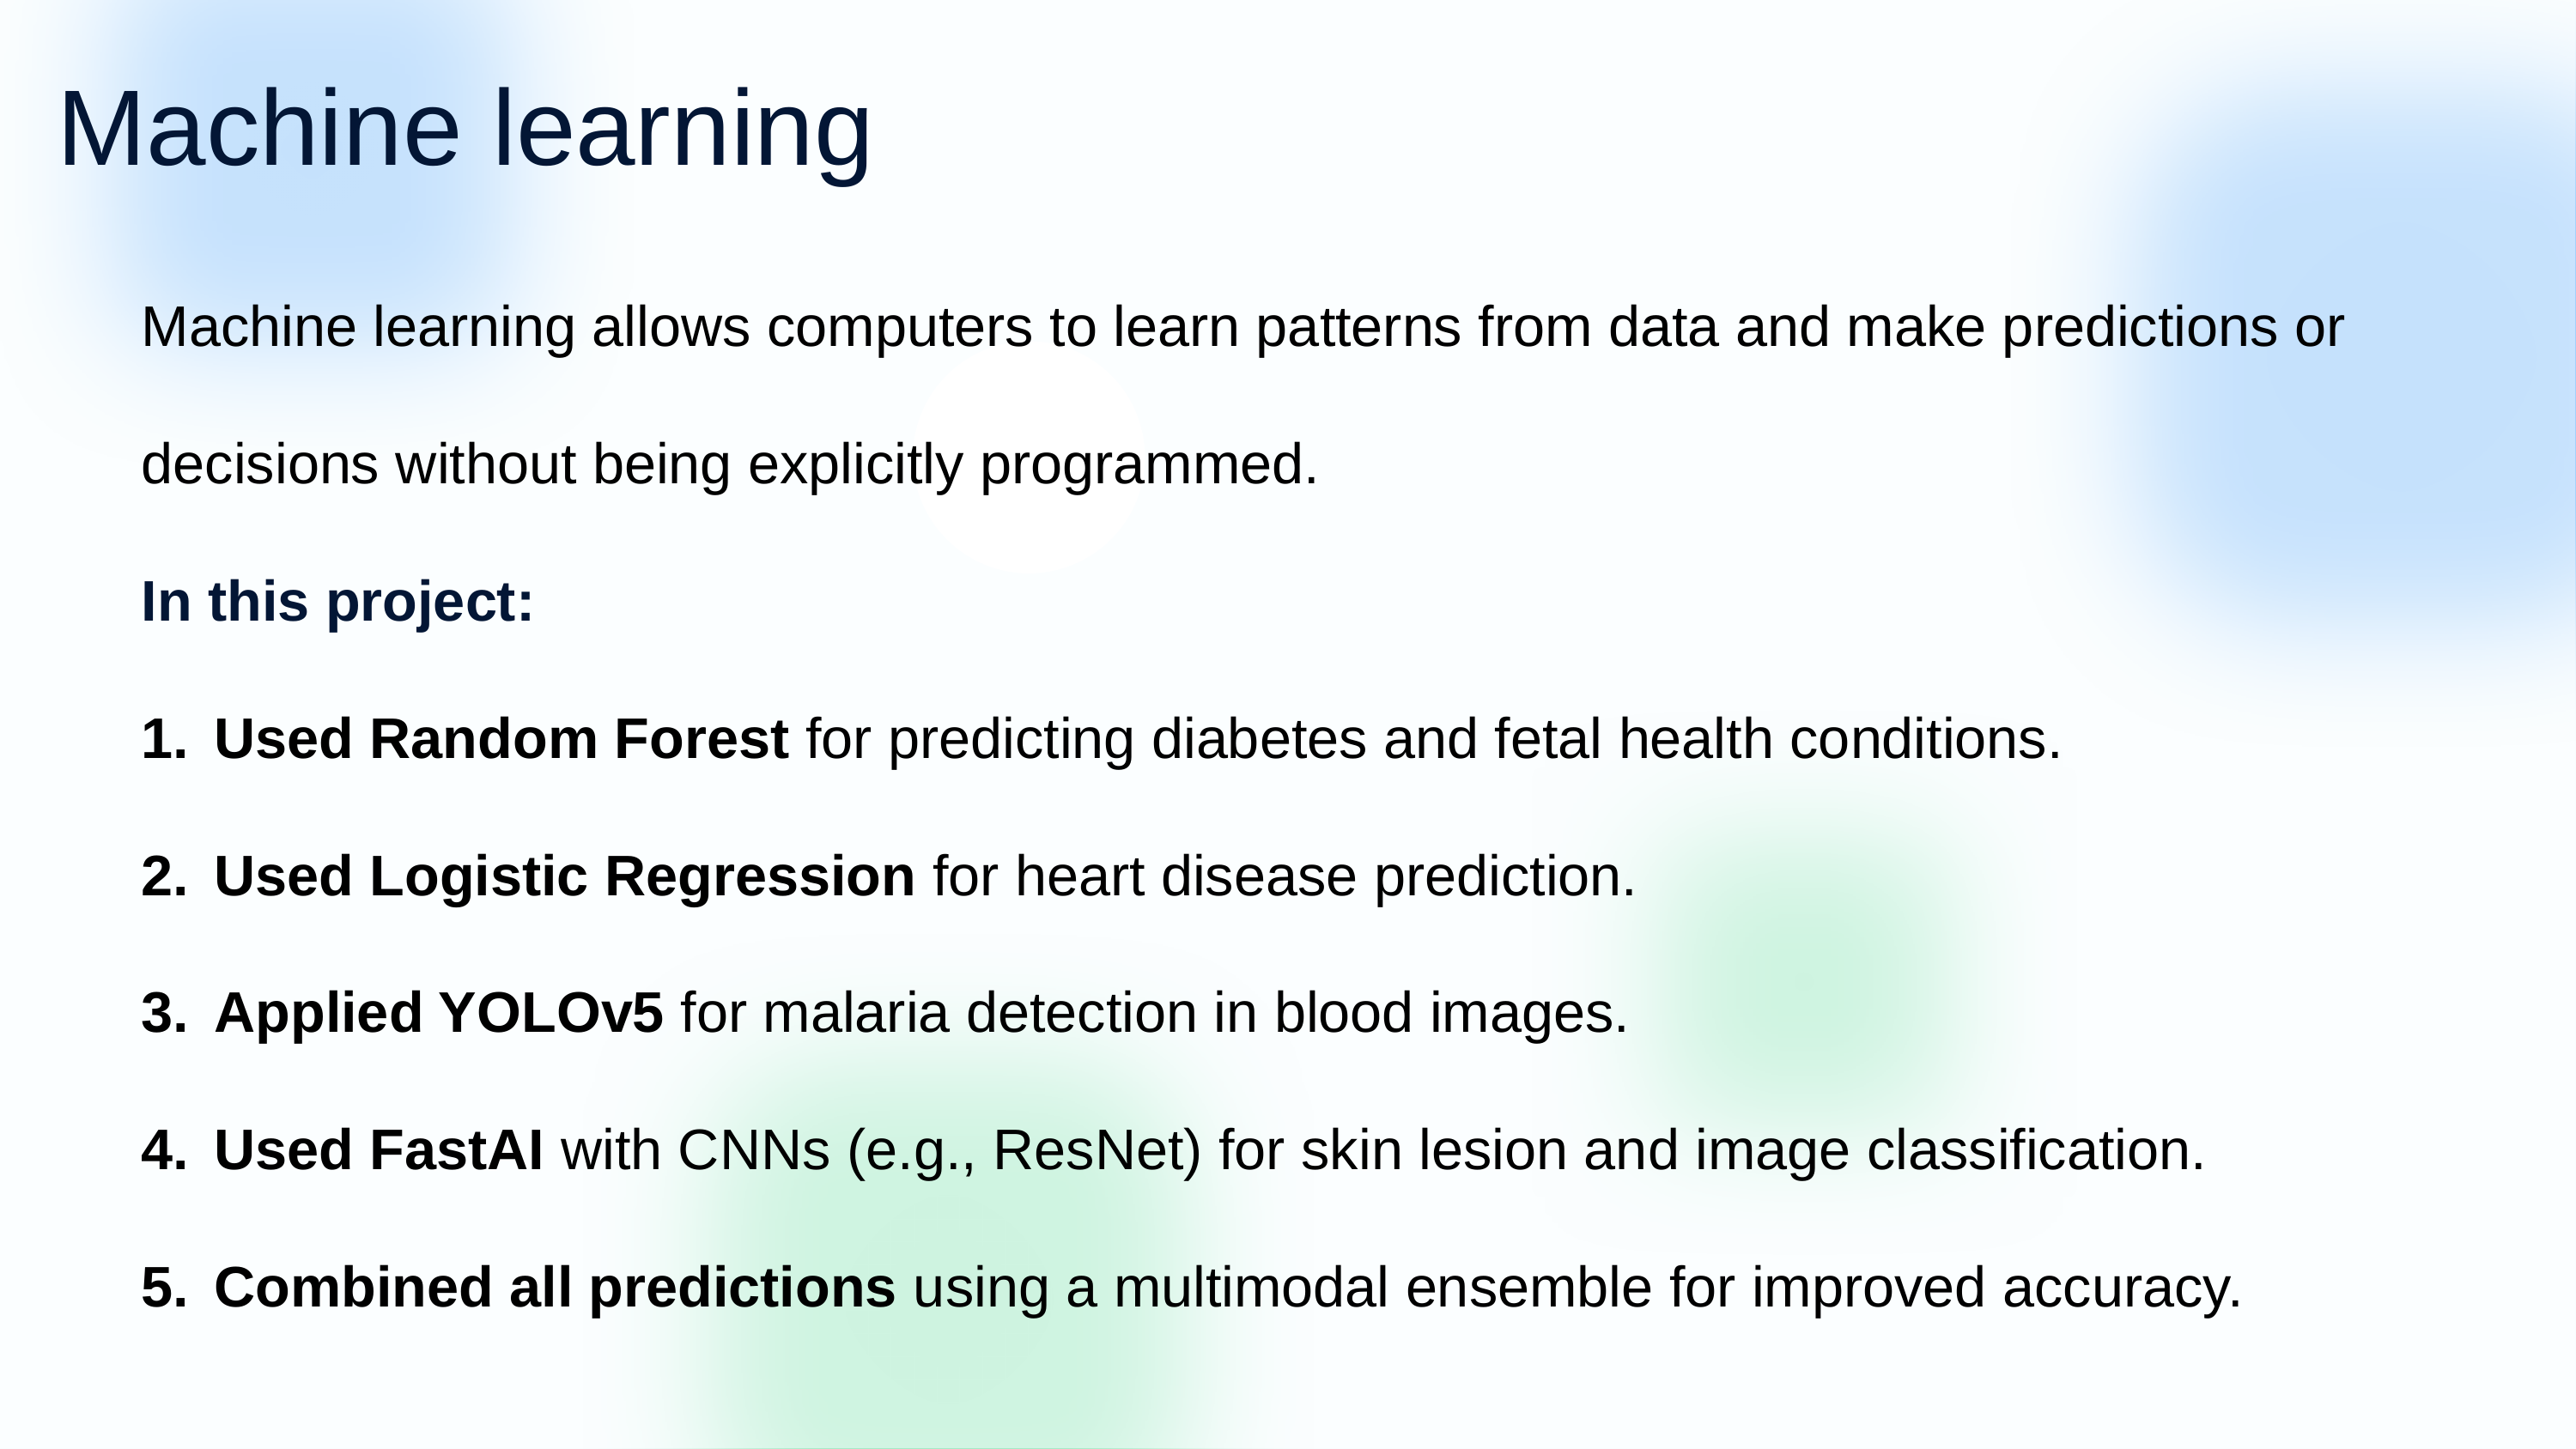

Machine learning
Machine learning allows computers to learn patterns from data and make predictions or decisions without being explicitly programmed.
In this project:
Used Random Forest for predicting diabetes and fetal health conditions.
Used Logistic Regression for heart disease prediction.
Applied YOLOv5 for malaria detection in blood images.
Used FastAI with CNNs (e.g., ResNet) for skin lesion and image classification.
Combined all predictions using a multimodal ensemble for improved accuracy.